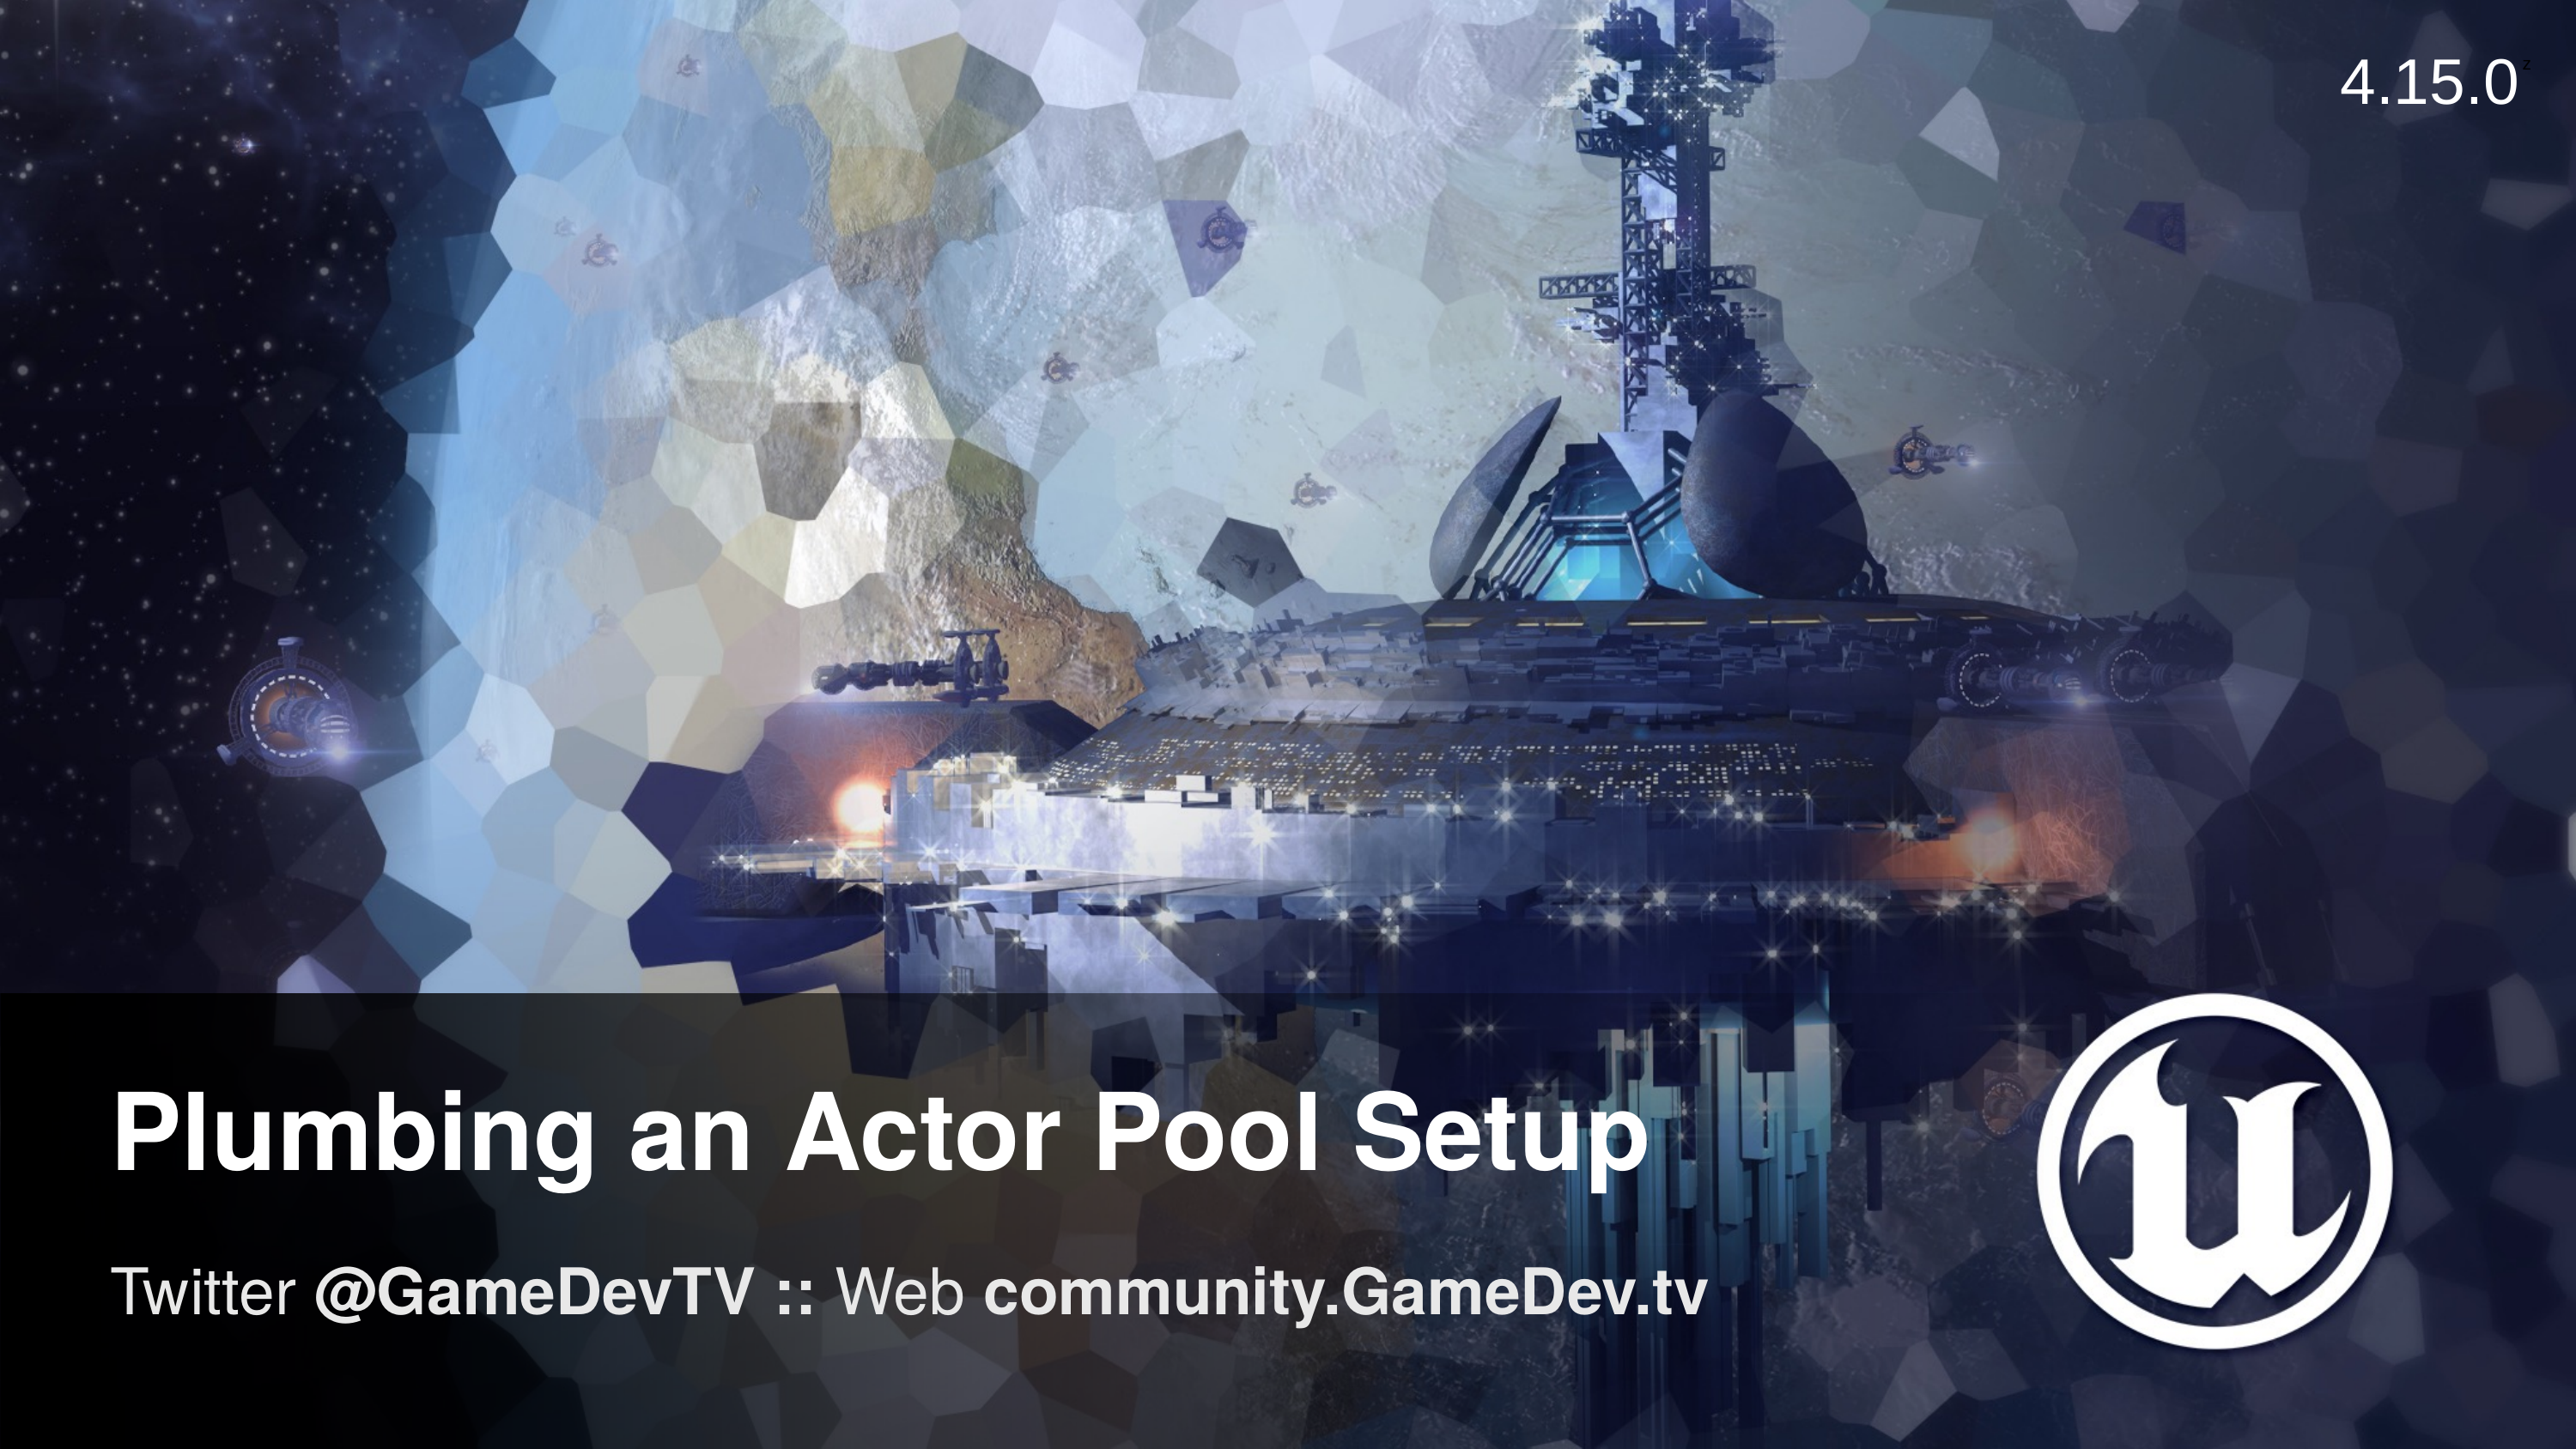

4.15.0
# Plumbing an Actor Pool Setup